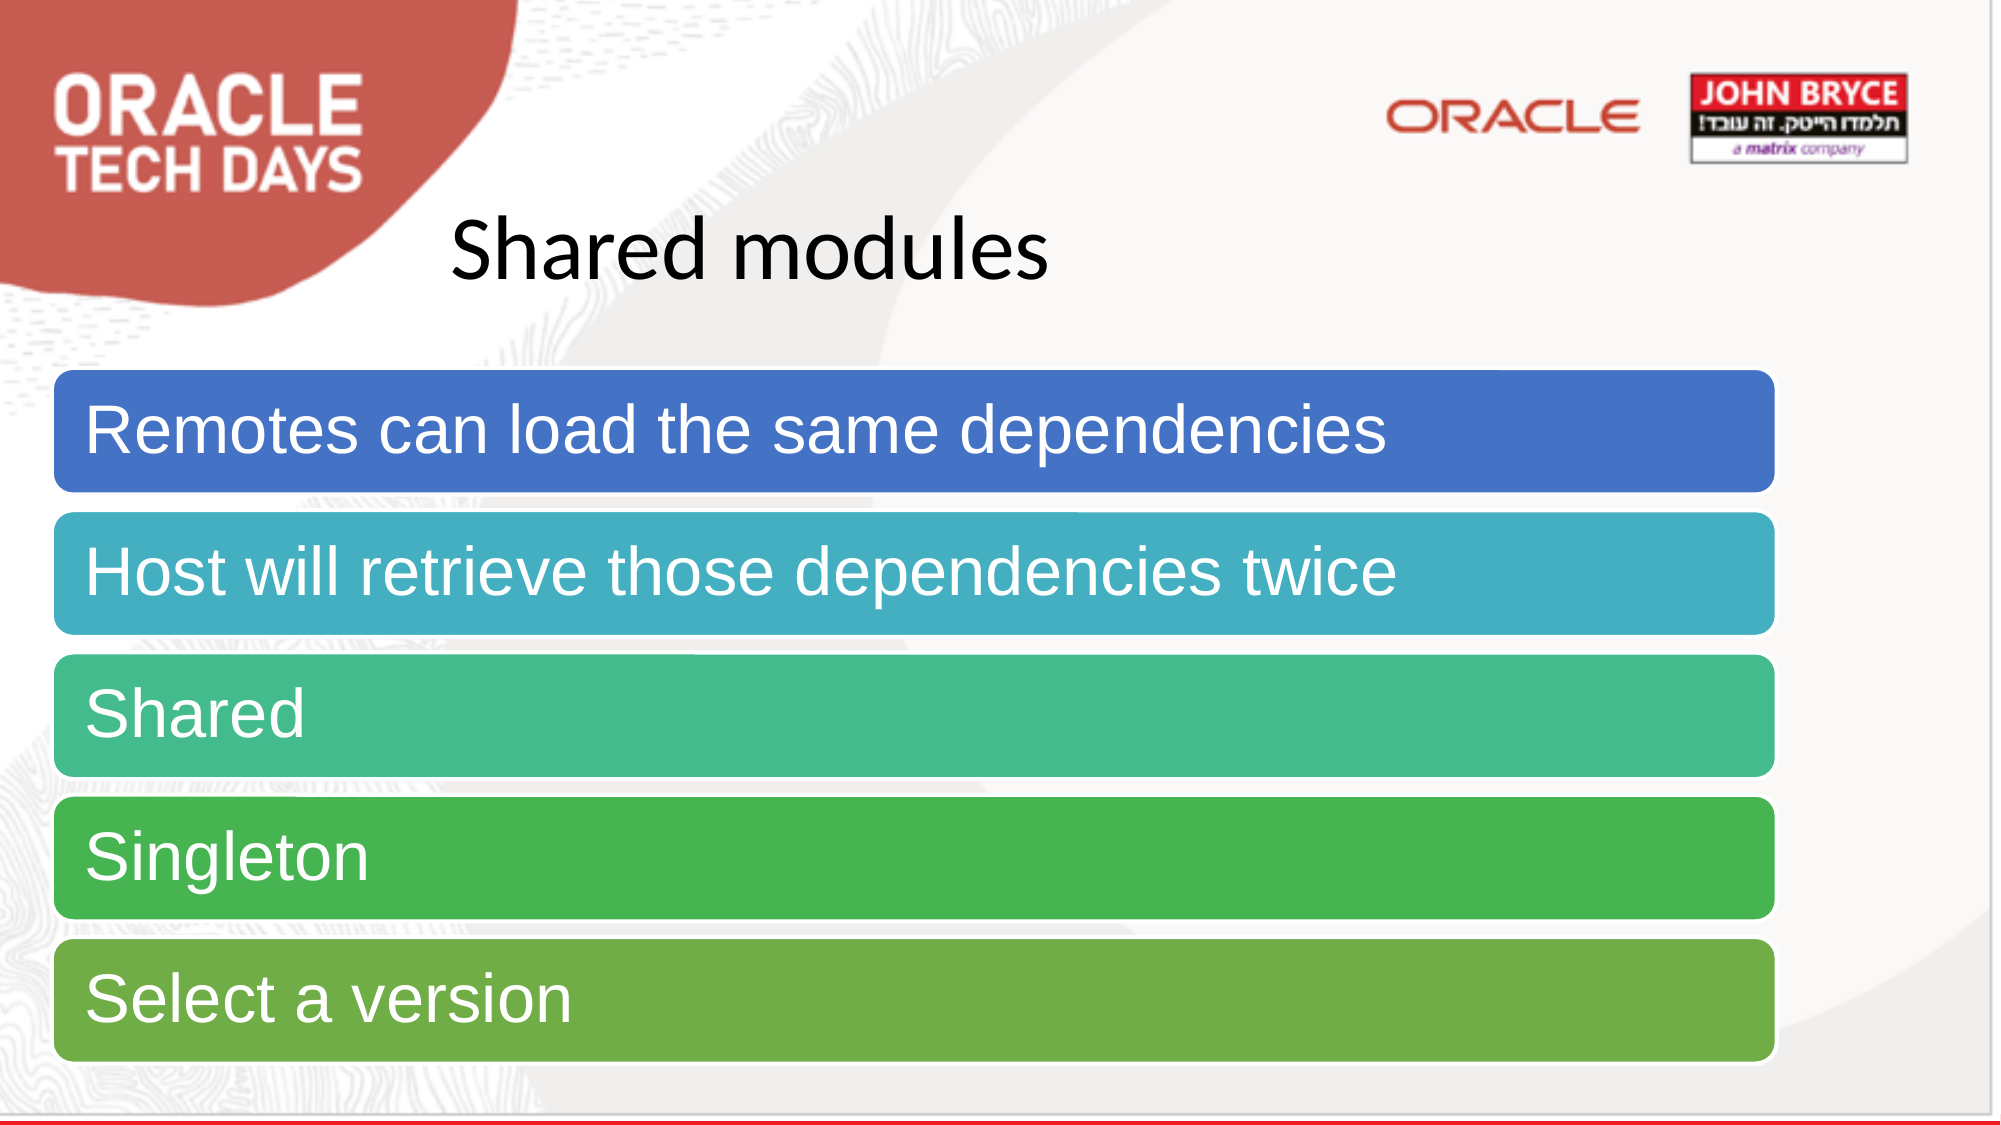

# Shared modules
Remotes can load the same dependencies
Host will retrieve those dependencies twice
Shared
Singleton
Select a version